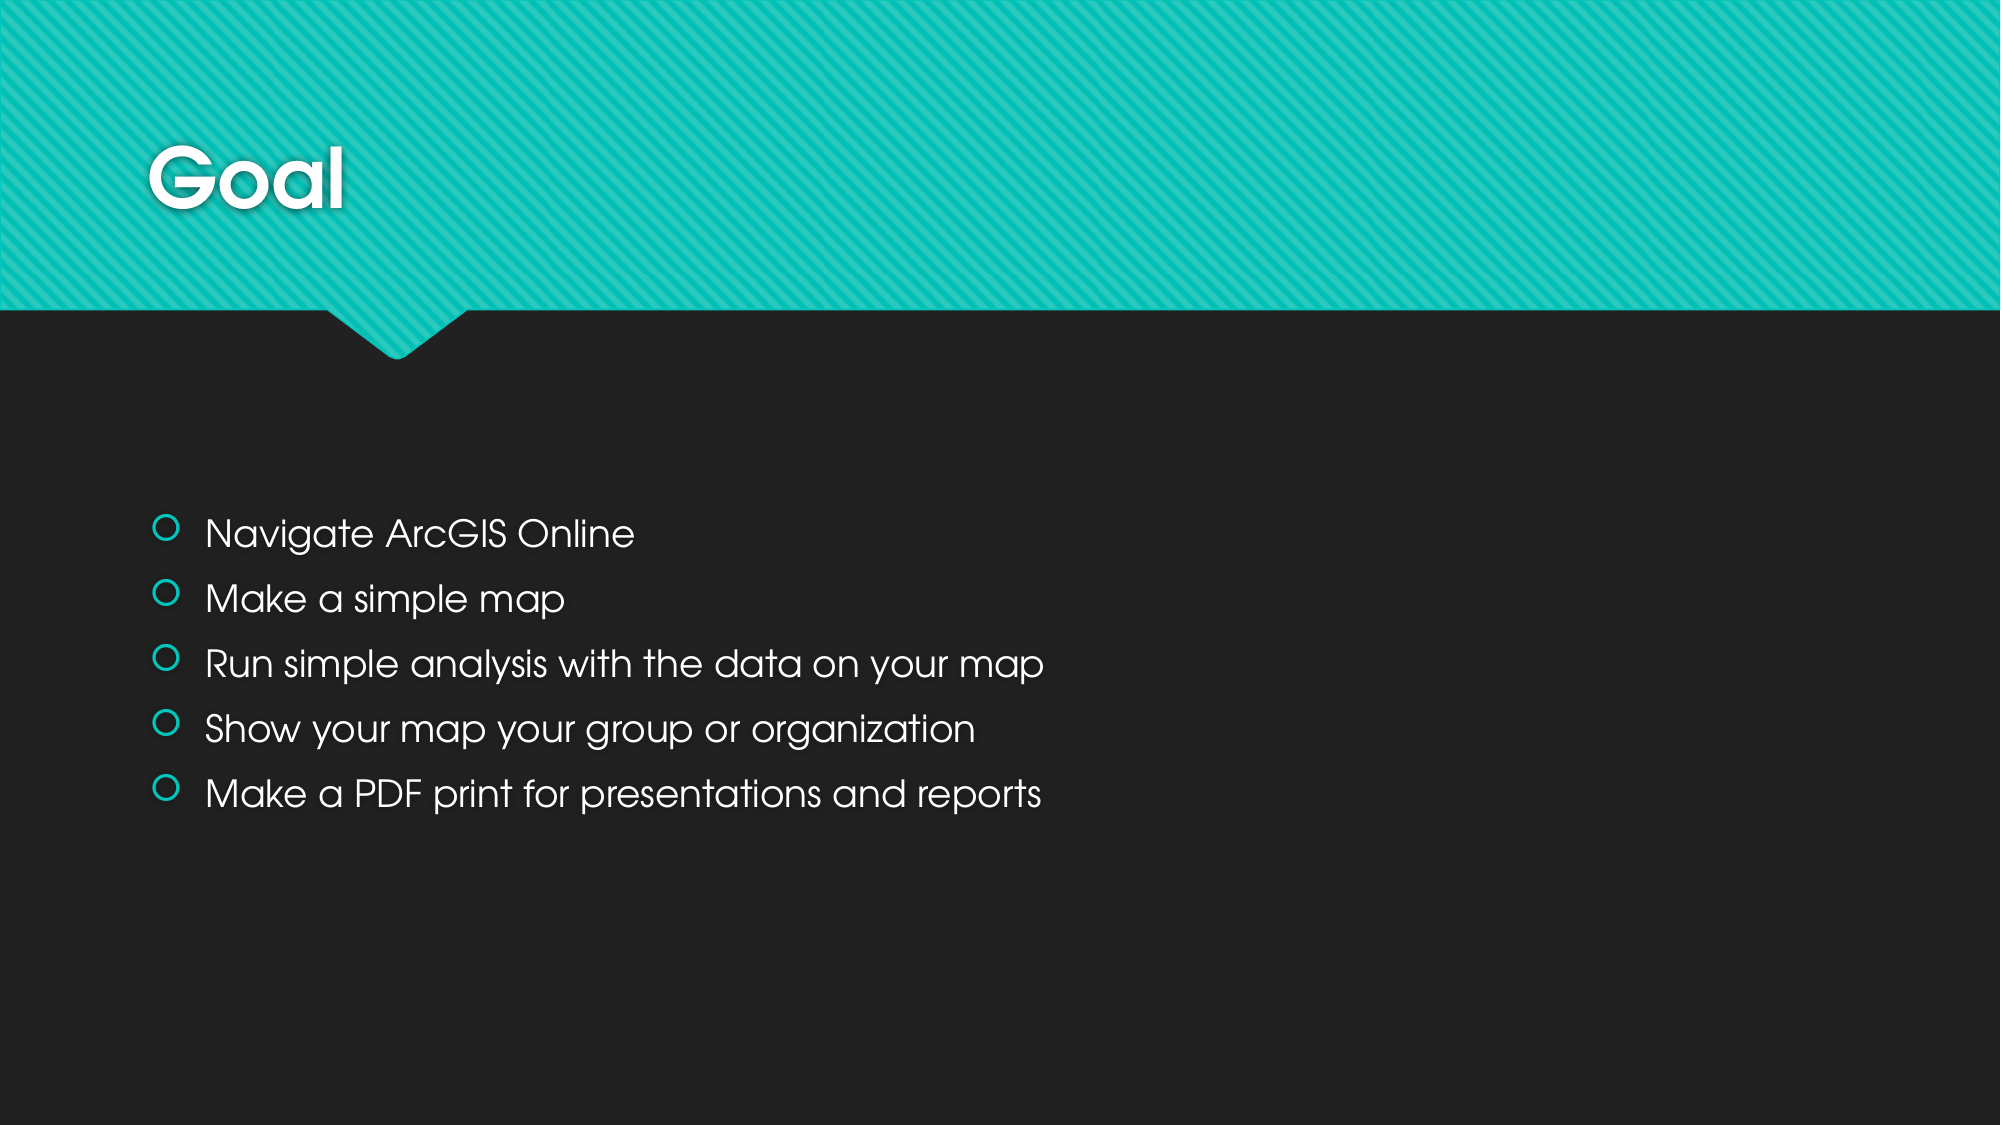

# Goal
Navigate ArcGIS Online
Make a simple map
Run simple analysis with the data on your map
Show your map your group or organization
Make a PDF print for presentations and reports